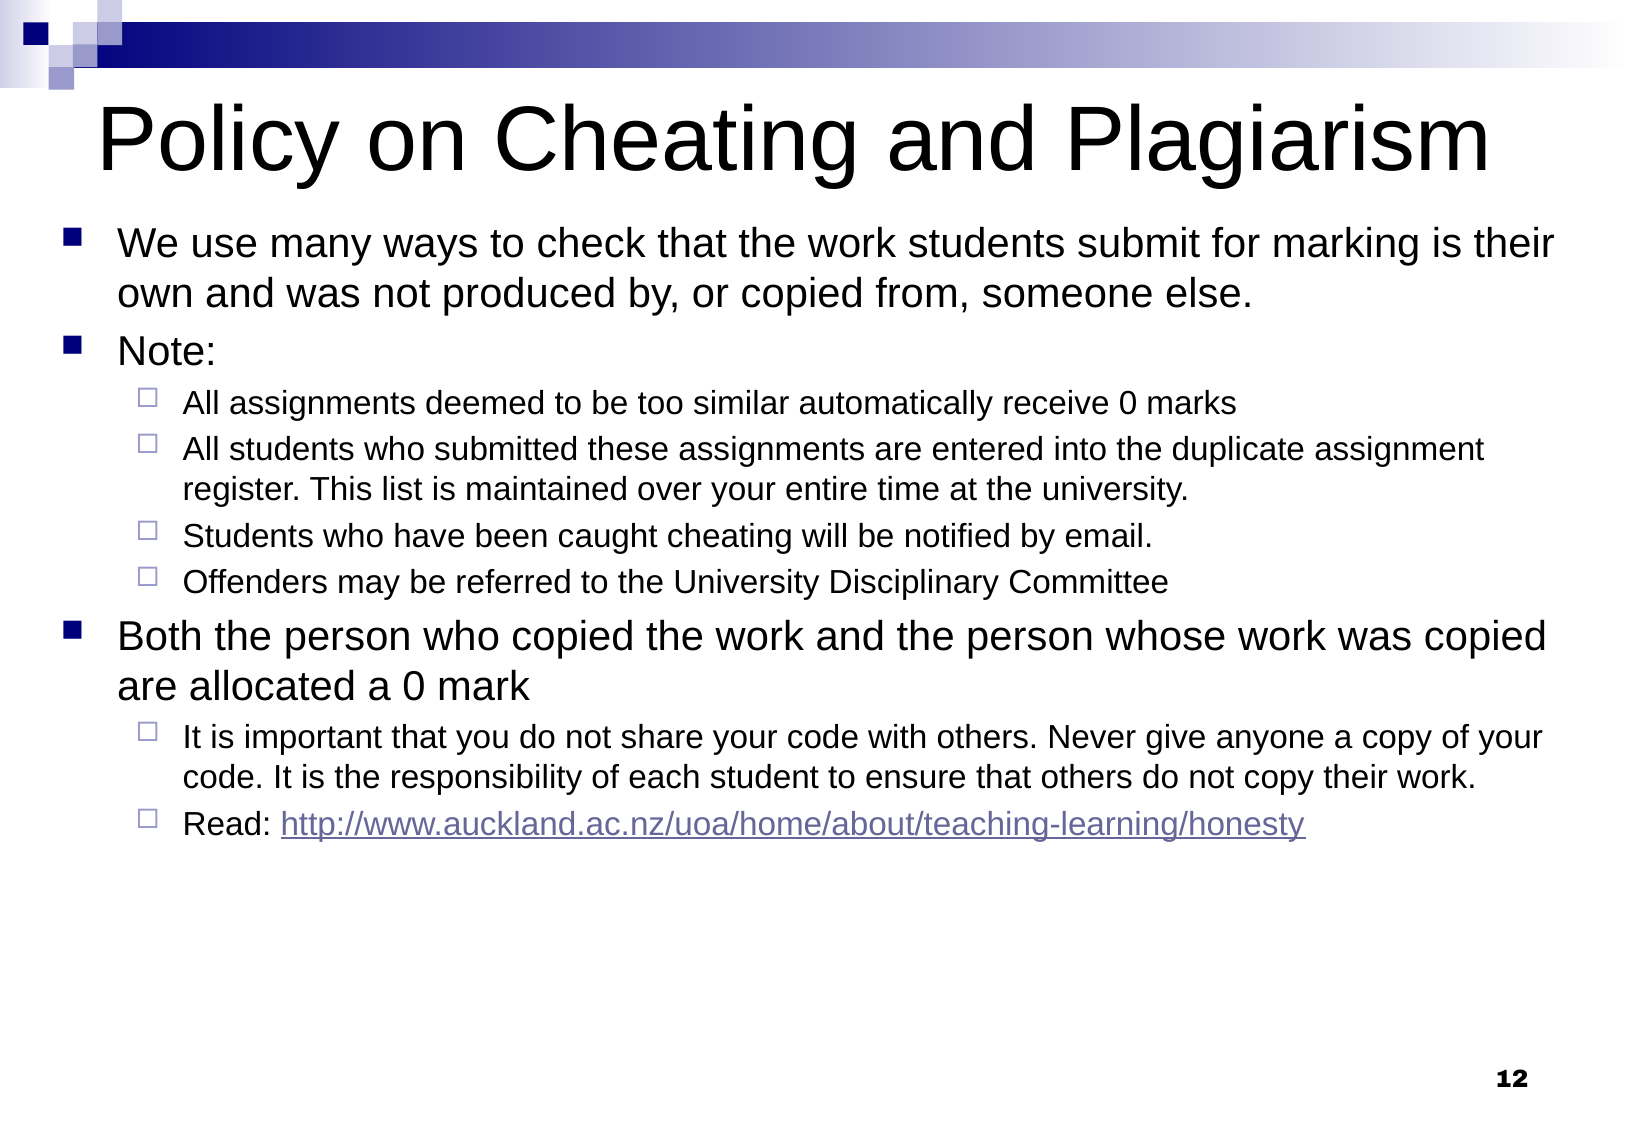

# Policy on Cheating and Plagiarism
We use many ways to check that the work students submit for marking is their own and was not produced by, or copied from, someone else.
Note:
All assignments deemed to be too similar automatically receive 0 marks
All students who submitted these assignments are entered into the duplicate assignment register. This list is maintained over your entire time at the university.
Students who have been caught cheating will be notified by email.
Offenders may be referred to the University Disciplinary Committee
Both the person who copied the work and the person whose work was copied are allocated a 0 mark
It is important that you do not share your code with others. Never give anyone a copy of your code. It is the responsibility of each student to ensure that others do not copy their work.
Read: http://www.auckland.ac.nz/uoa/home/about/teaching-learning/honesty
12